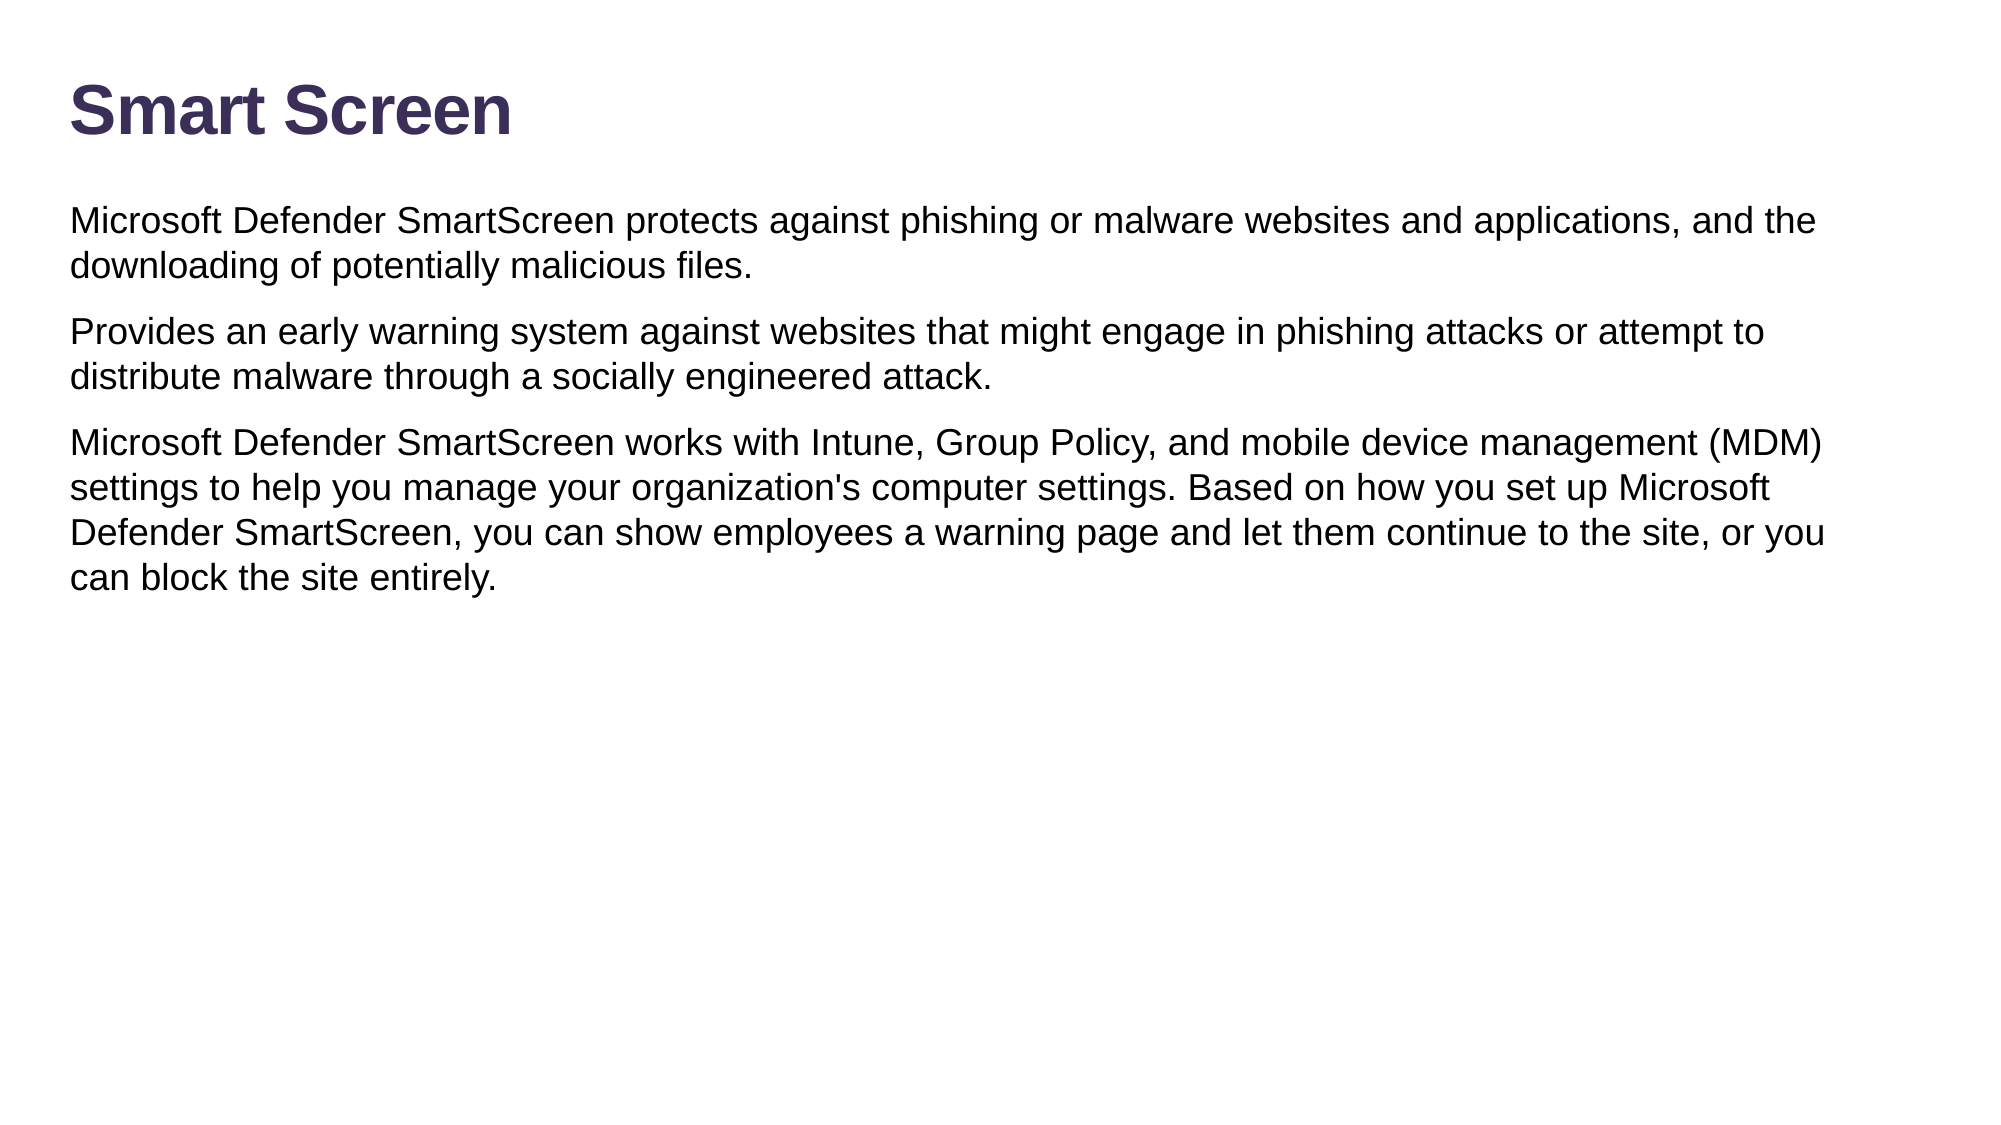

# Smart Screen
Microsoft Defender SmartScreen protects against phishing or malware websites and applications, and the downloading of potentially malicious files.
Provides an early warning system against websites that might engage in phishing attacks or attempt to distribute malware through a socially engineered attack.
Microsoft Defender SmartScreen works with Intune, Group Policy, and mobile device management (MDM) settings to help you manage your organization's computer settings. Based on how you set up Microsoft Defender SmartScreen, you can show employees a warning page and let them continue to the site, or you can block the site entirely.